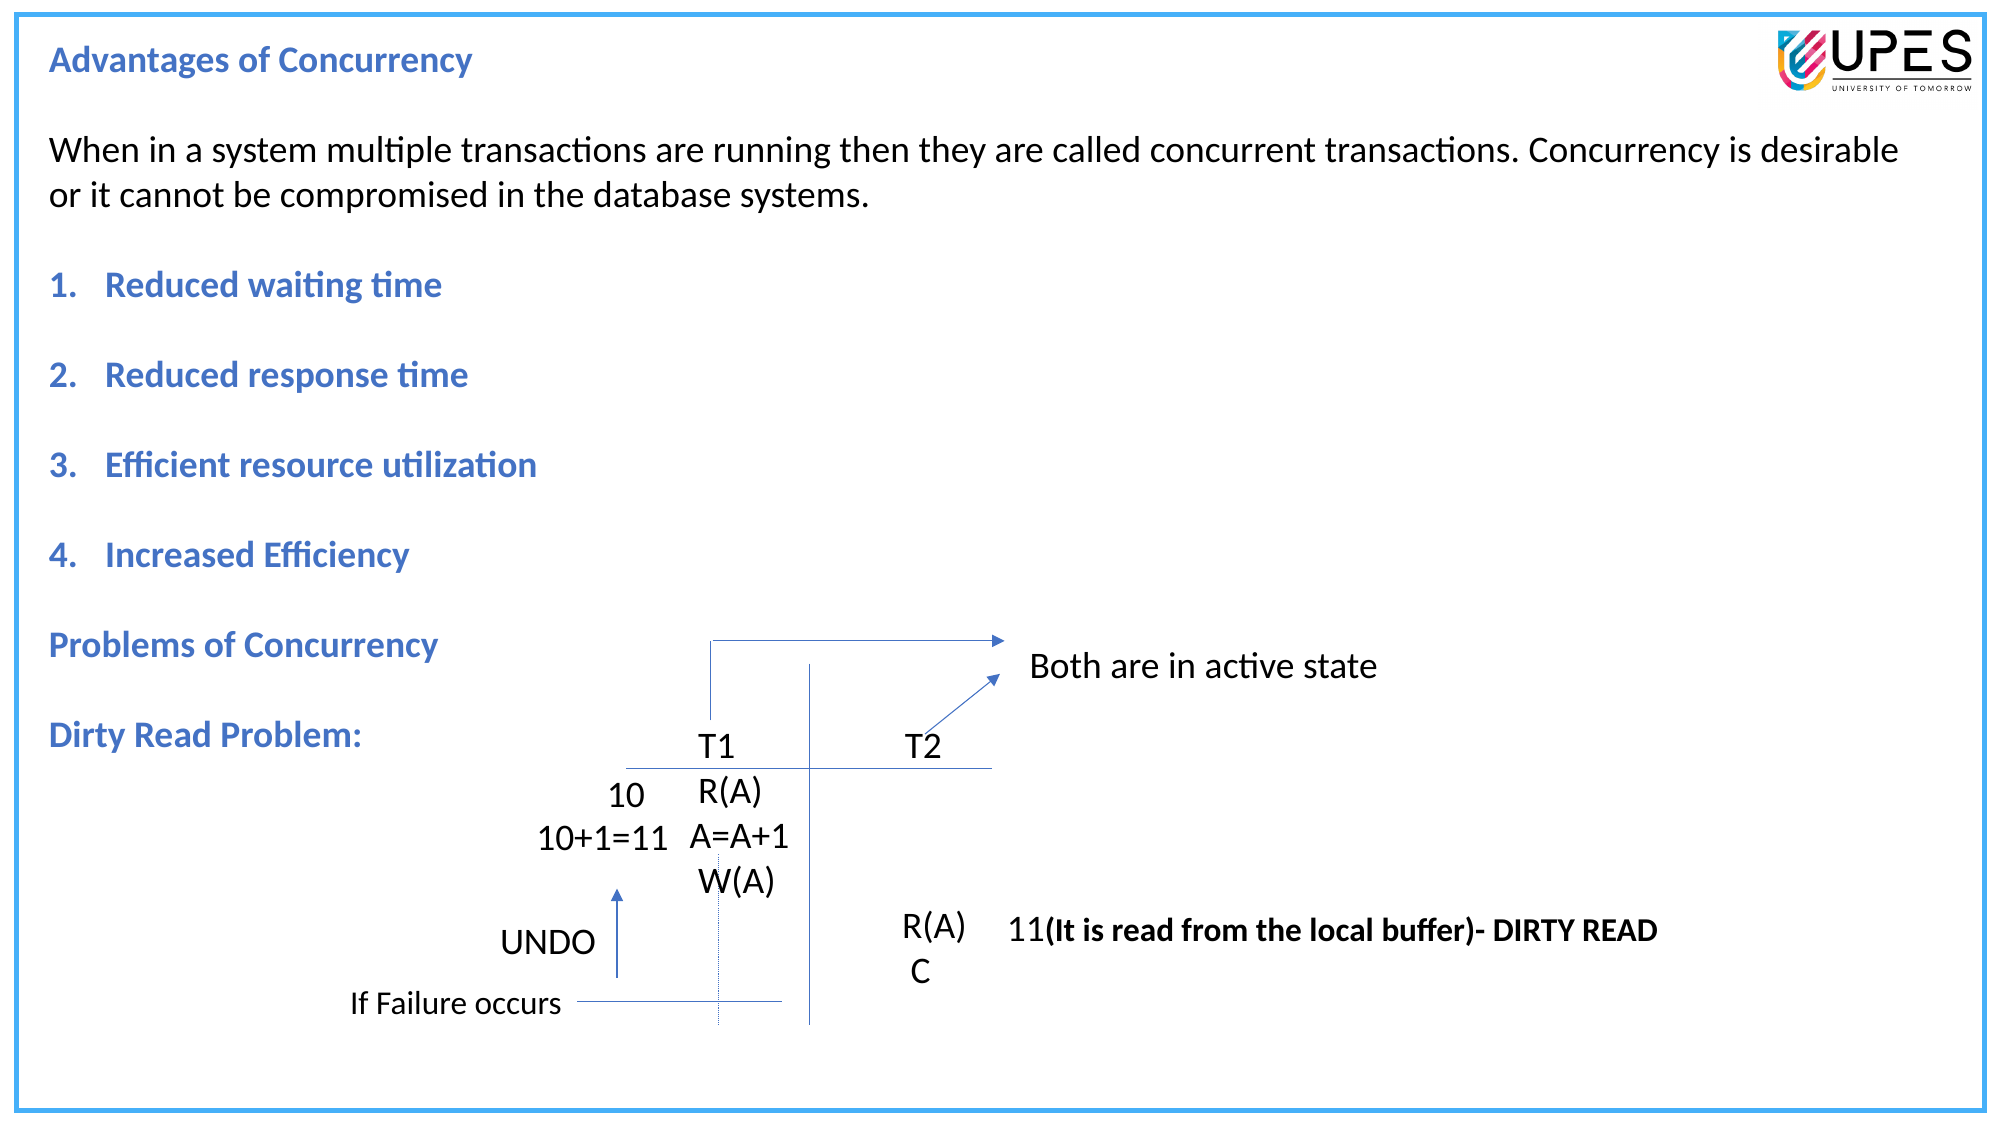

Advantages of Concurrency

When in a system multiple transactions are running then they are called concurrent transactions. Concurrency is desirable or it cannot be compromised in the database systems.
Reduced waiting time
Reduced response time
Efficient resource utilization
Increased Efficiency
Problems of Concurrency
Dirty Read Problem:

Both are in active state
     T1                    T2
     R(A)
    A=A+1
     W(A)
                             R(A)
                              C
10
10+1=11
11(It is read from the local buffer)- DIRTY READ
If Failure occurs
UNDO